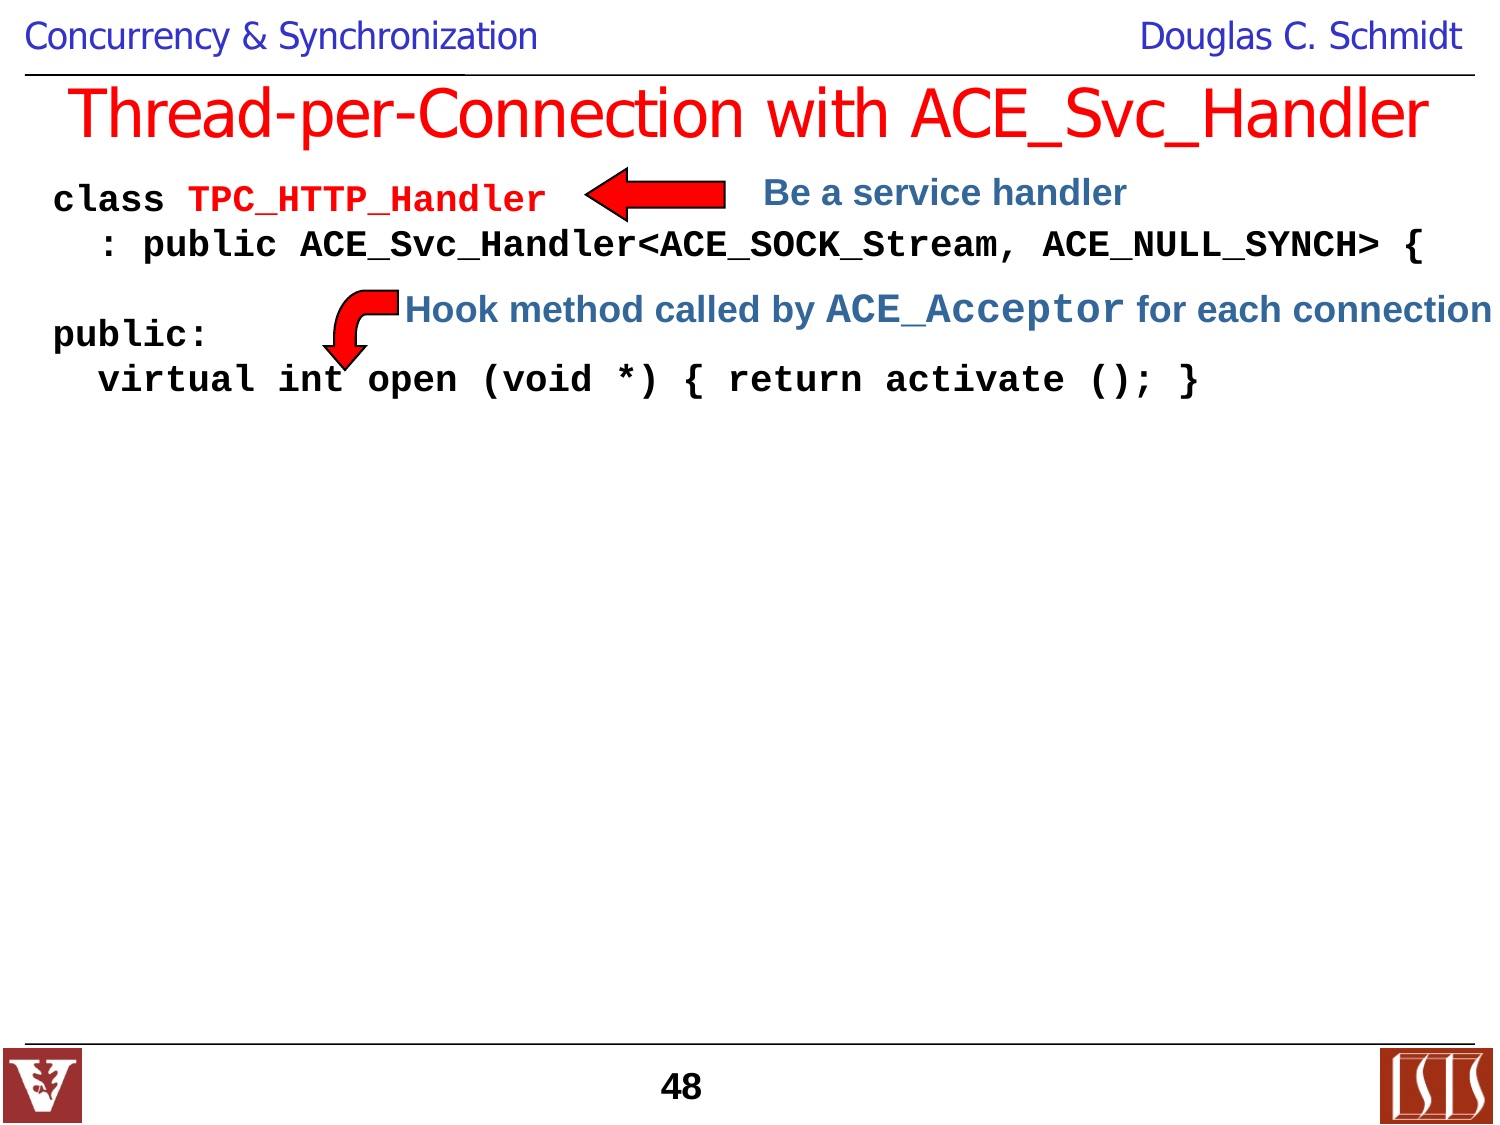

# Thread-per-Connection with ACE_Svc_Handler
Be a service handler
class TPC_HTTP_Handler
  : public ACE_Svc_Handler<ACE_SOCK_Stream, ACE_NULL_SYNCH> {

public:
  virtual int open (void *) { return activate (); }

Hook method called by ACE_Acceptor for each connection